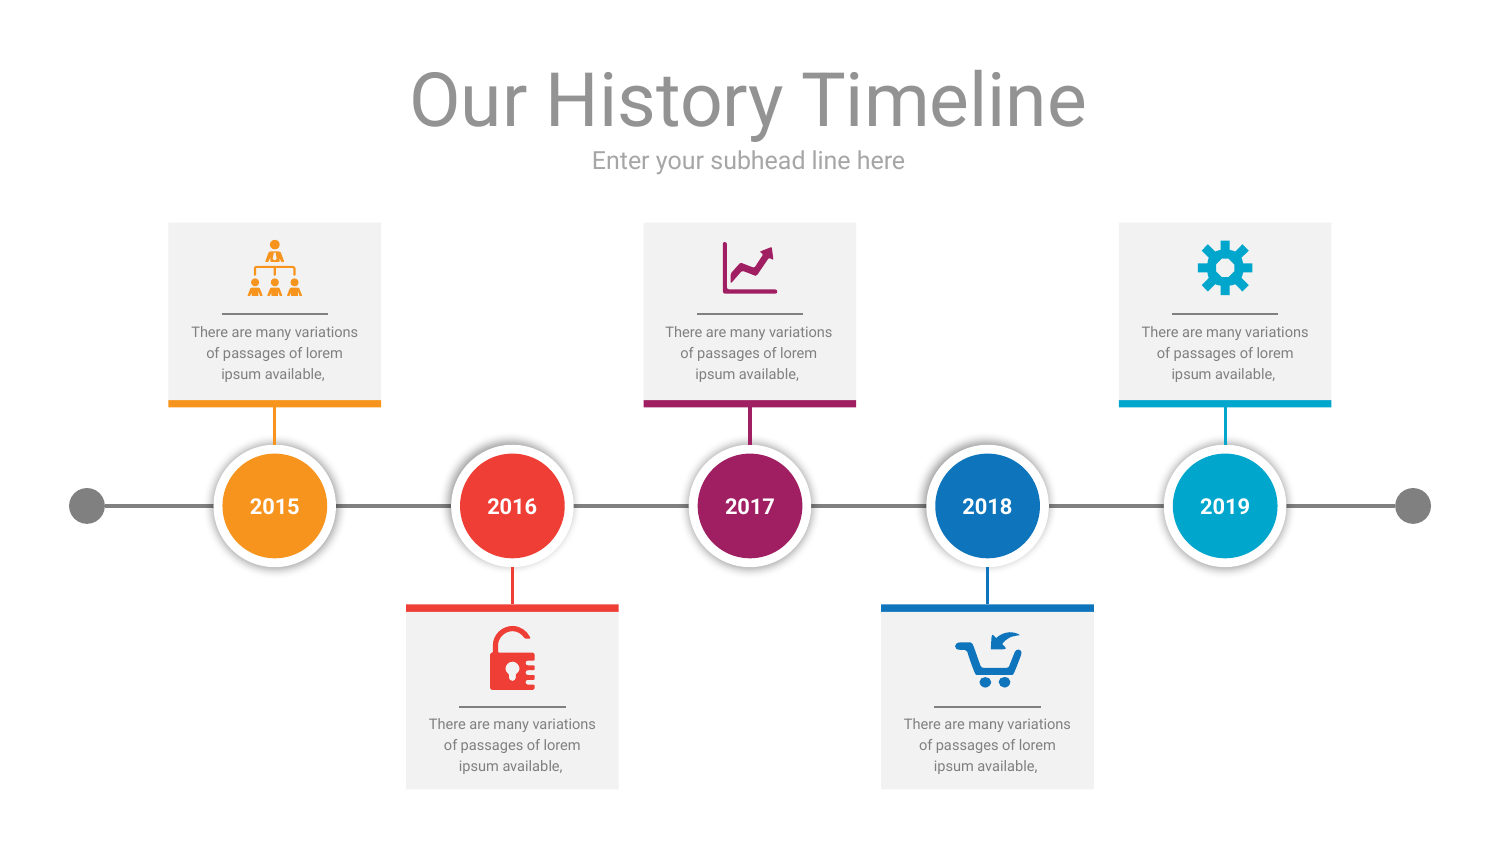

# Our History Timeline
Enter your subhead line here

There are many variations of passages of lorem ipsum available,
There are many variations of passages of lorem ipsum available,
There are many variations of passages of lorem ipsum available,

2015
2016
2017
2018
2019

There are many variations of passages of lorem ipsum available,
There are many variations of passages of lorem ipsum available,